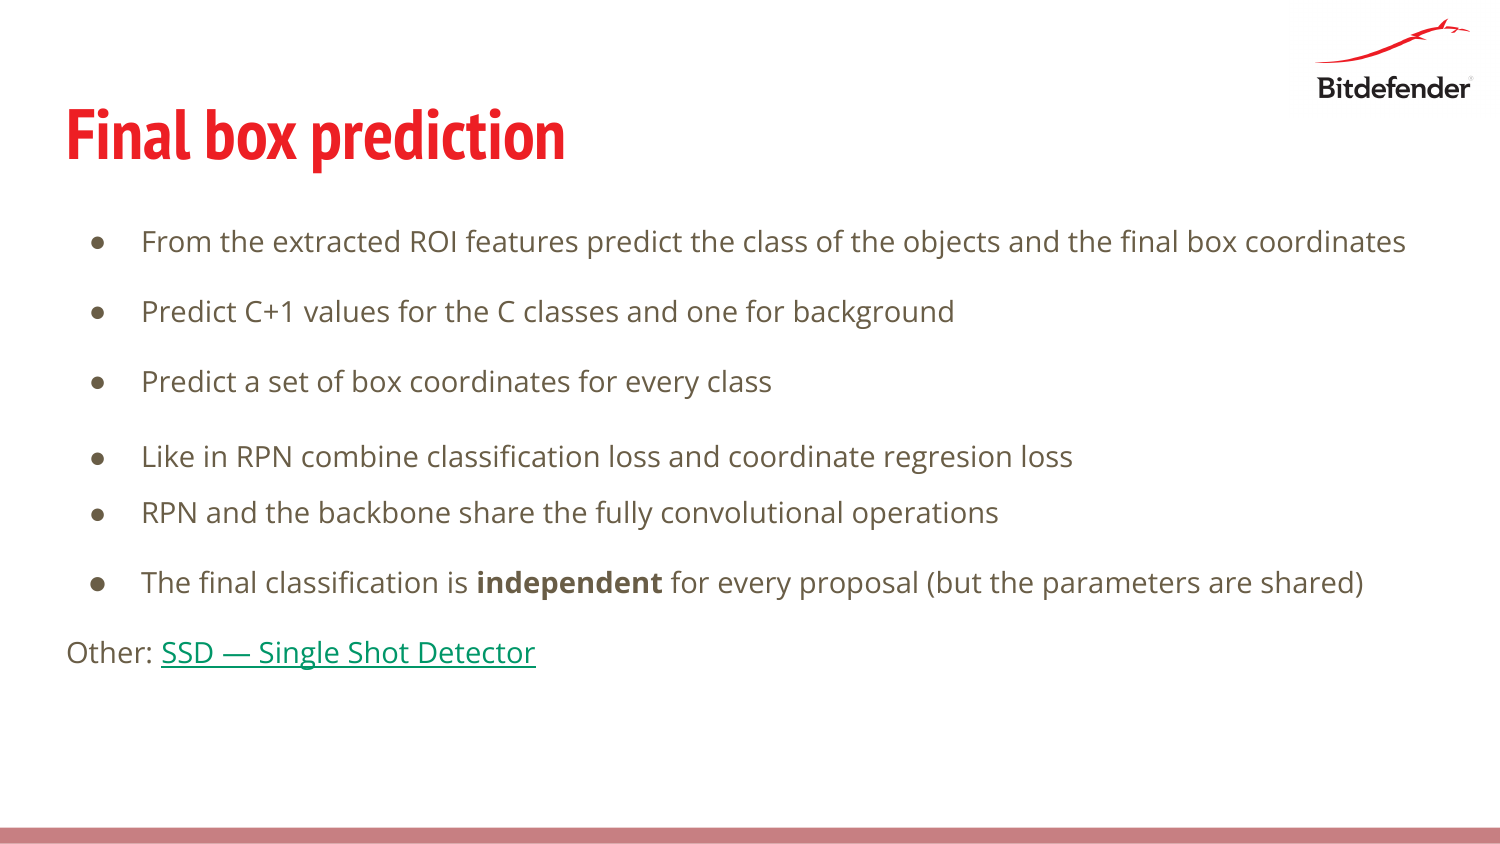

# Final box prediction
From the extracted ROI features predict the class of the objects and the final box coordinates

Predict C+1 values for the C classes and one for background

Predict a set of box coordinates for every class

Like in RPN combine classification loss and coordinate regresion loss
RPN and the backbone share the fully convolutional operations

The final classification is independent for every proposal (but the parameters are shared)

Other: SSD — Single Shot Detector